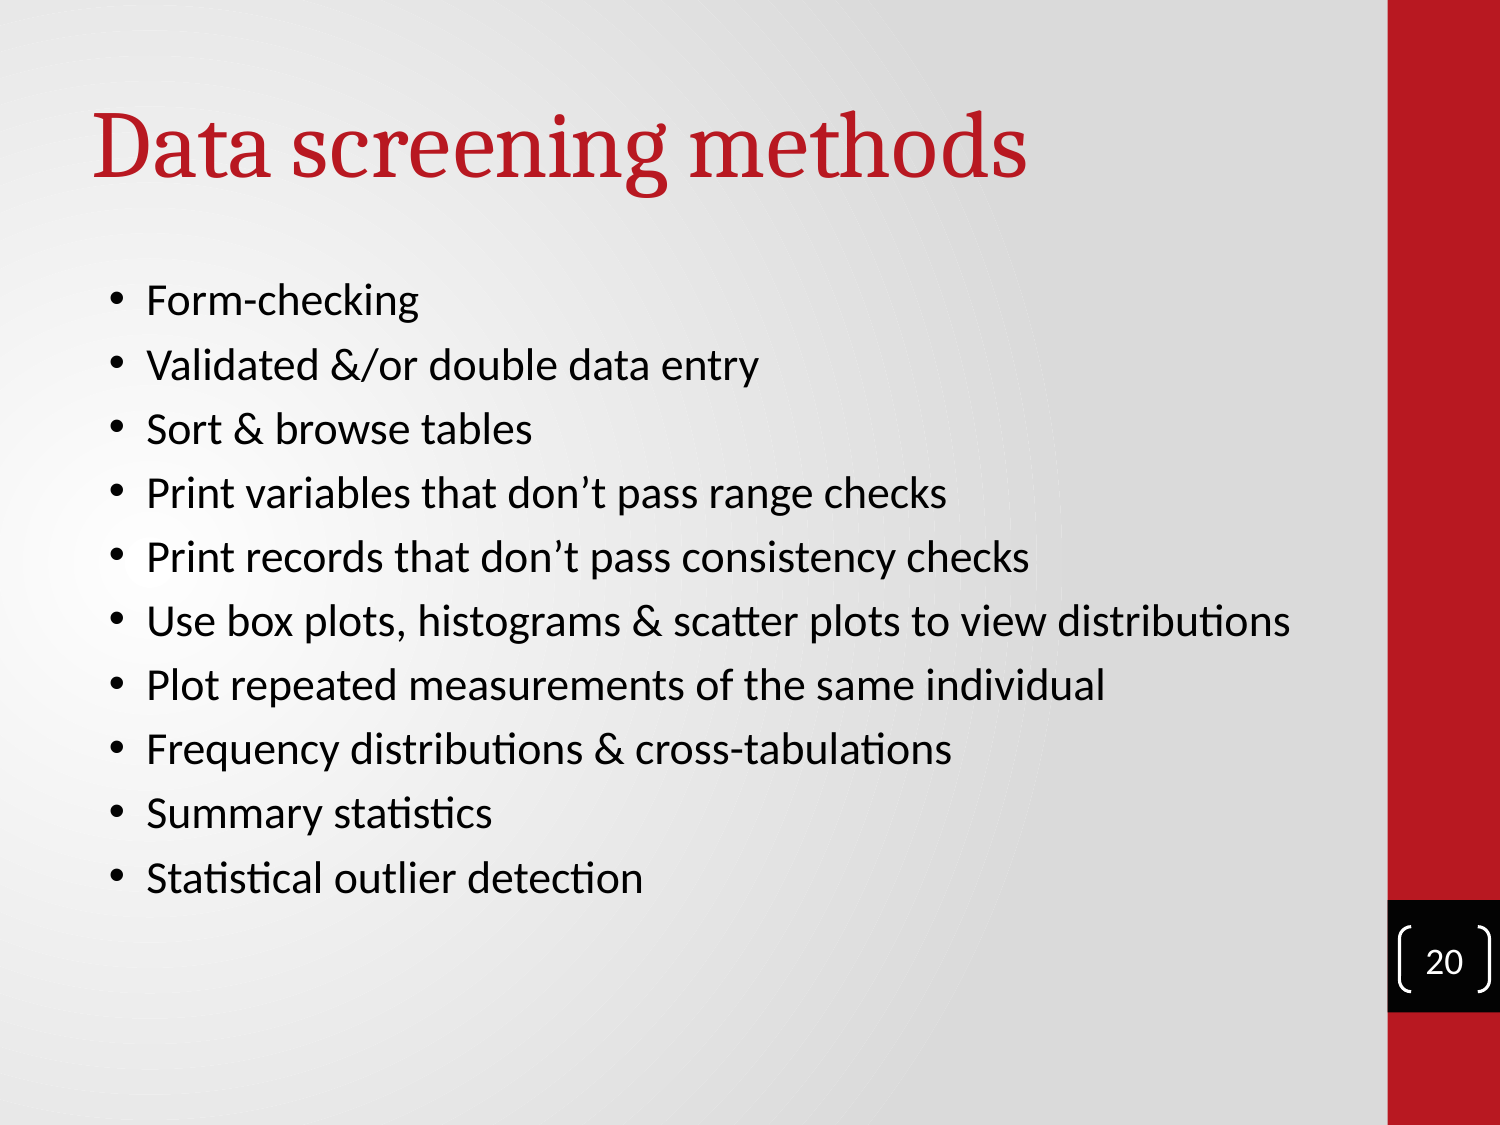

# Data screening methods
Form-checking
Validated &/or double data entry
Sort & browse tables
Print variables that don’t pass range checks
Print records that don’t pass consistency checks
Use box plots, histograms & scatter plots to view distributions
Plot repeated measurements of the same individual
Frequency distributions & cross-tabulations
Summary statistics
Statistical outlier detection
20